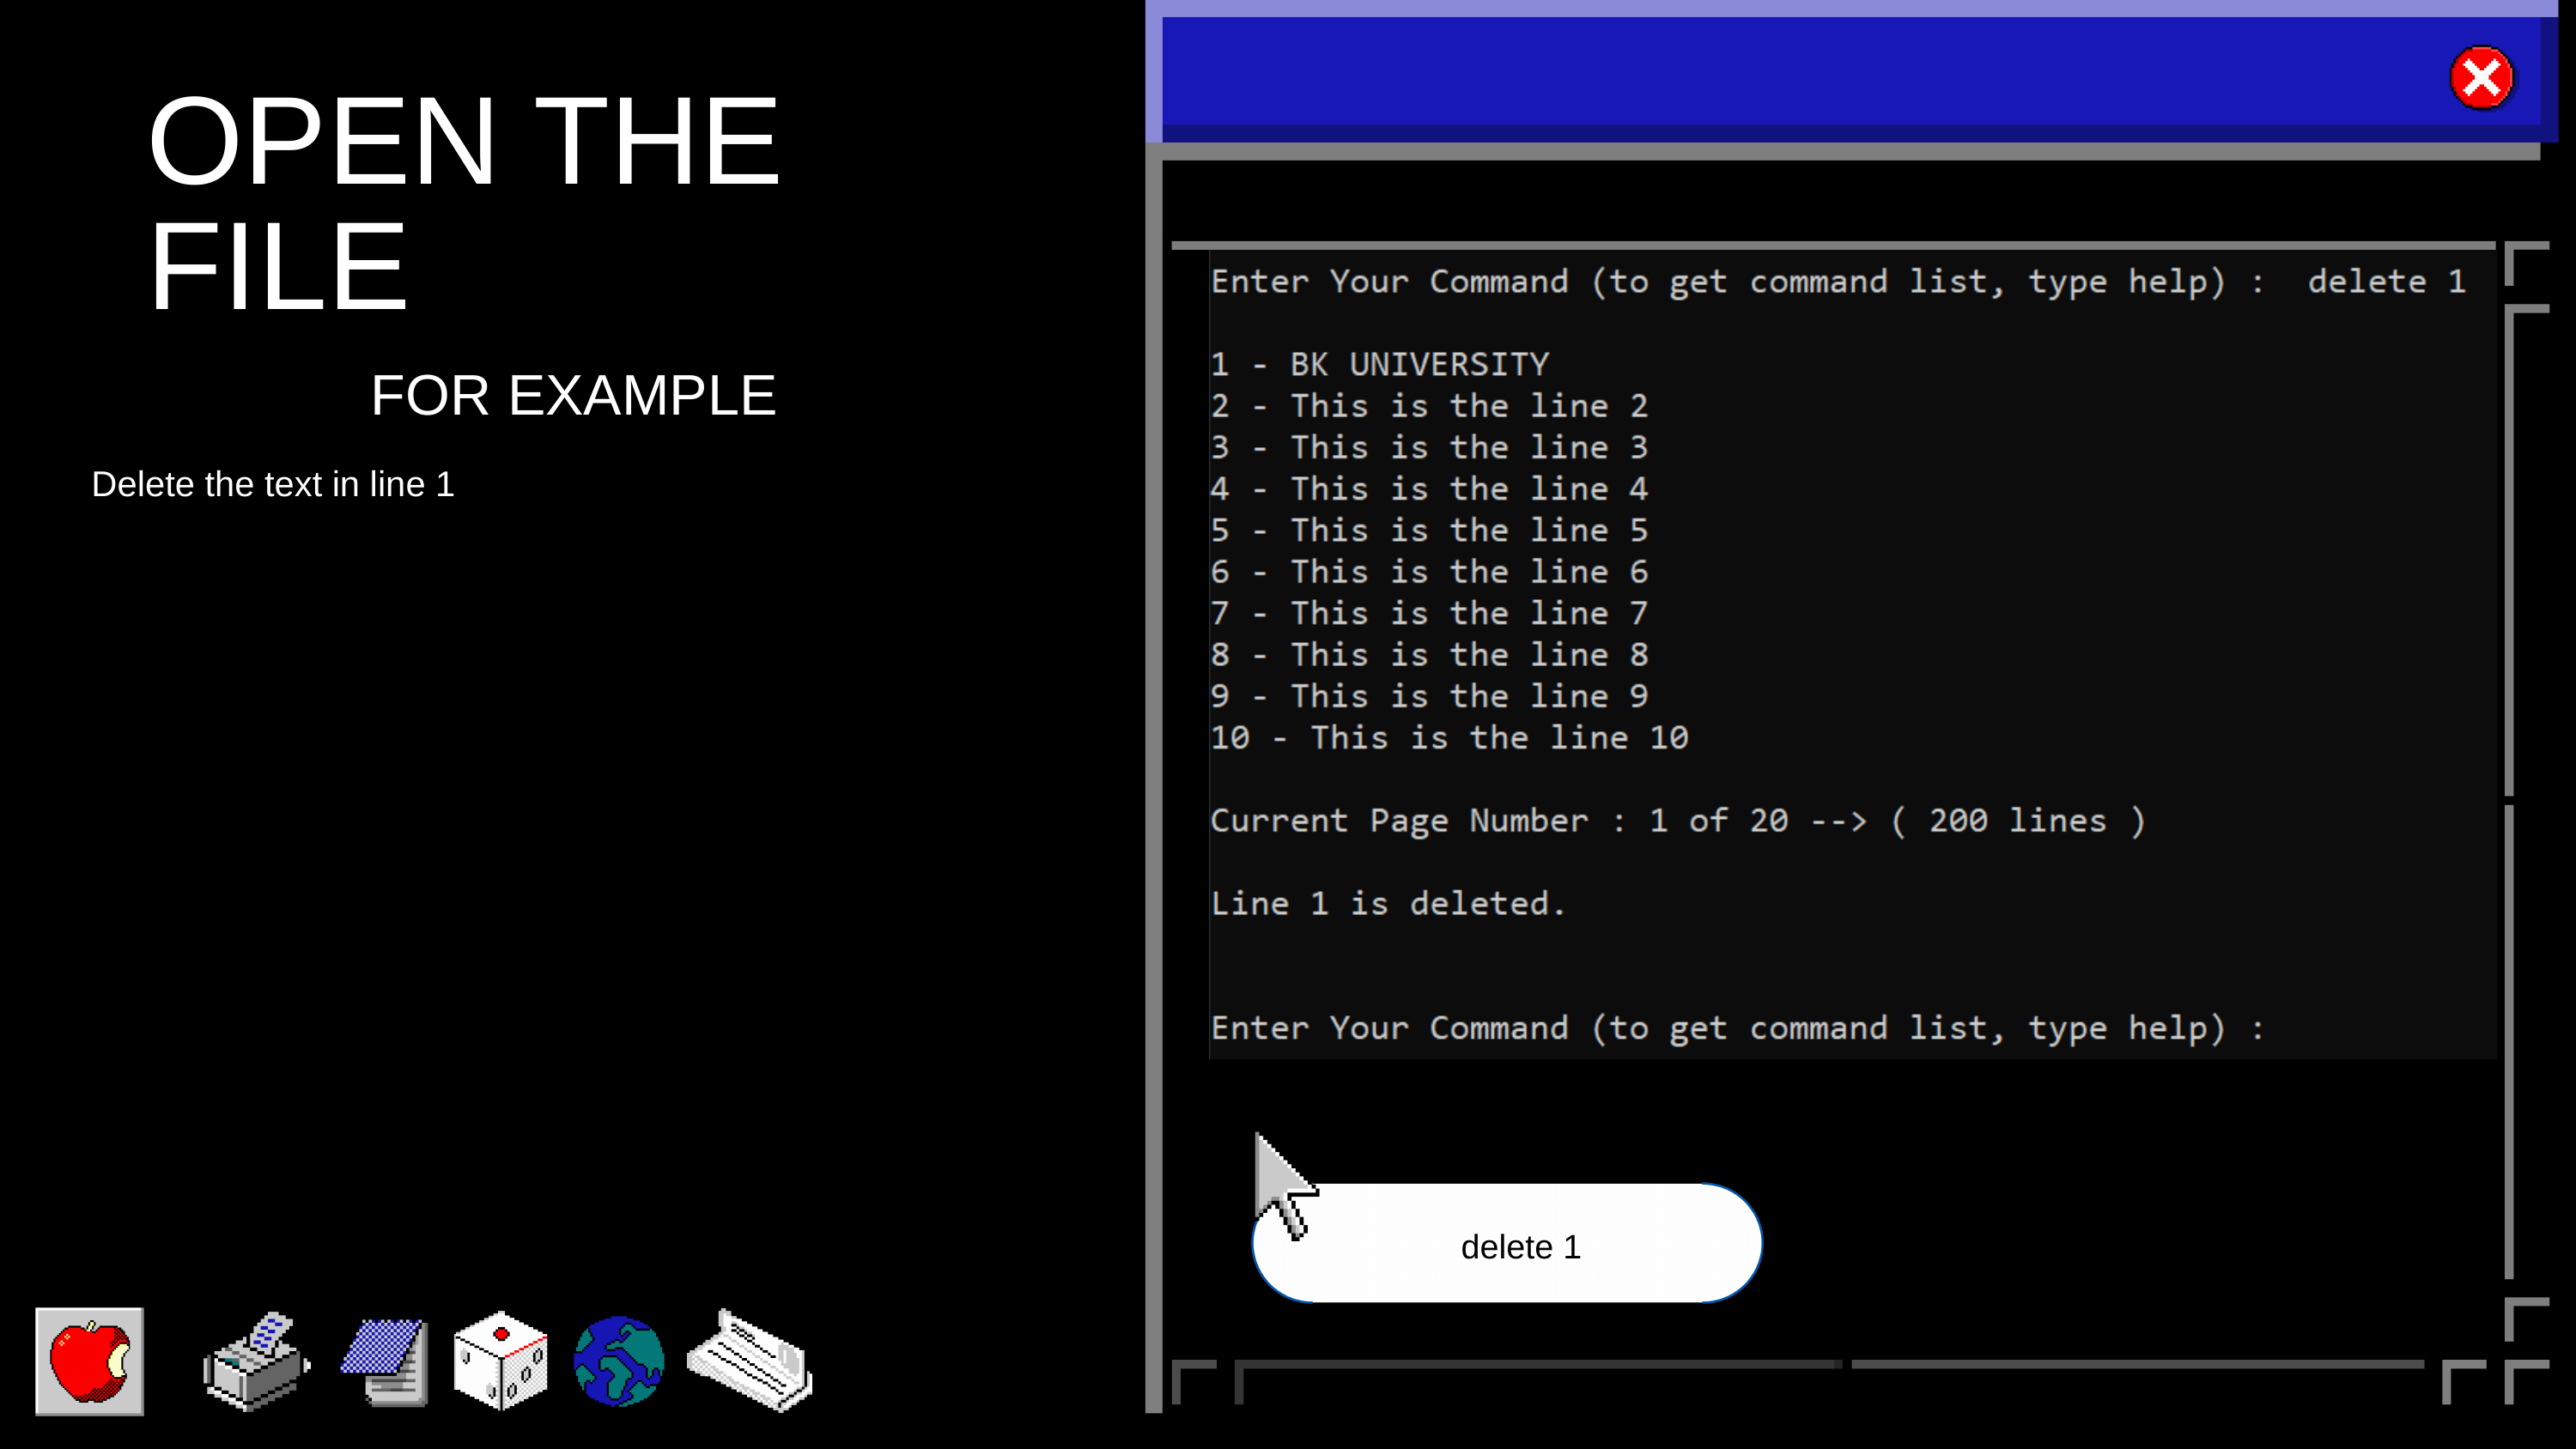

OPEN THE FILE

FOR EXAMPLE
Delete the text in line 1

delete 1

Back to Agenda Page